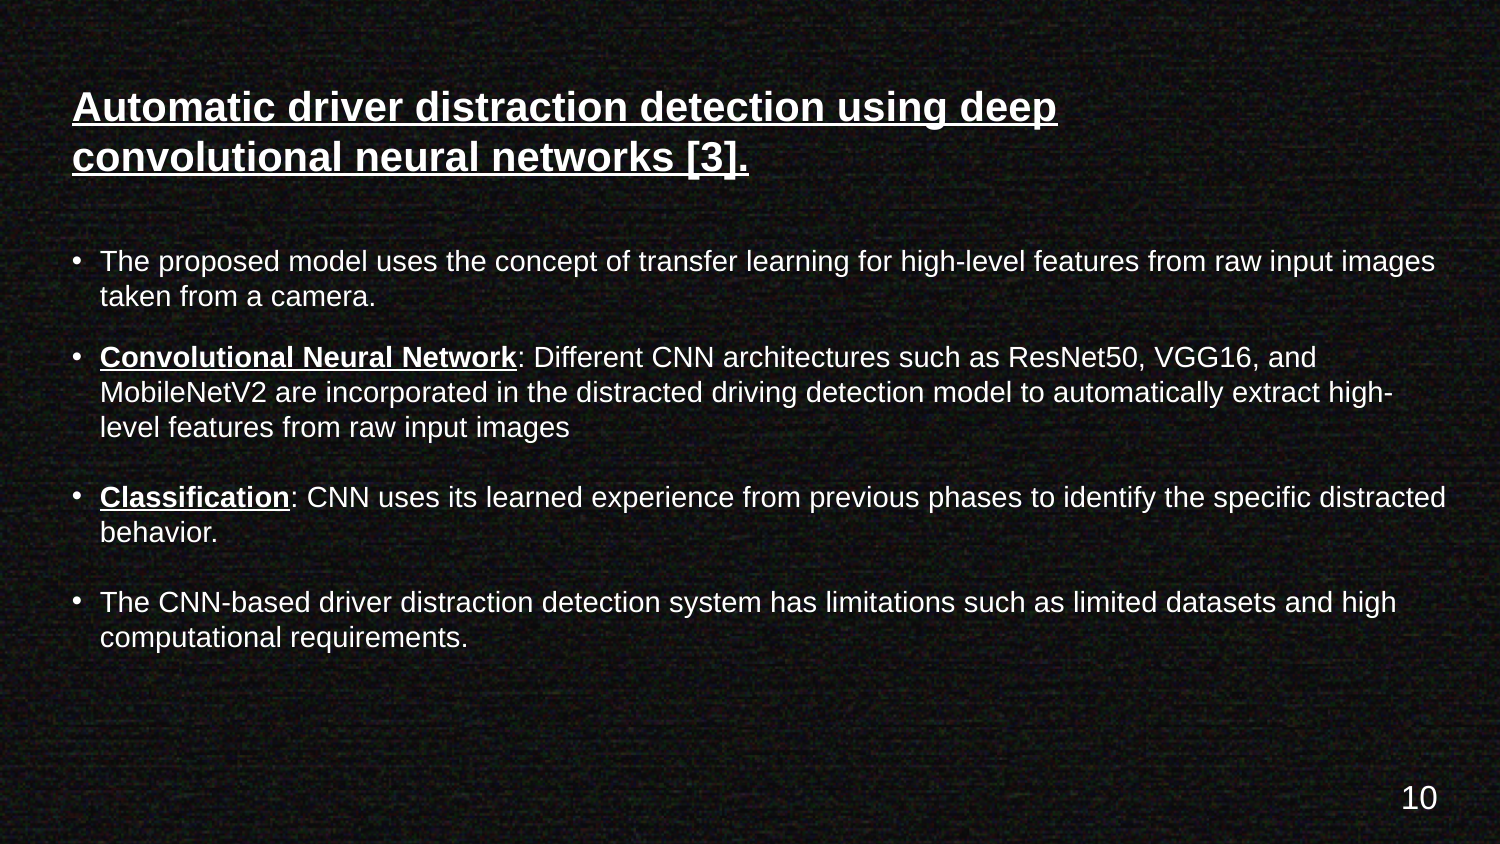

# Automatic driver distraction detection using deep convolutional neural networks [3].
The proposed model uses the concept of transfer learning for high-level features from raw input images taken from a camera.

Convolutional Neural Network: Different CNN architectures such as ResNet50, VGG16, and MobileNetV2 are incorporated in the distracted driving detection model to automatically extract high-level features from raw input images

Classification: CNN uses its learned experience from previous phases to identify the specific distracted behavior.

The CNN-based driver distraction detection system has limitations such as limited datasets and high computational requirements.
10